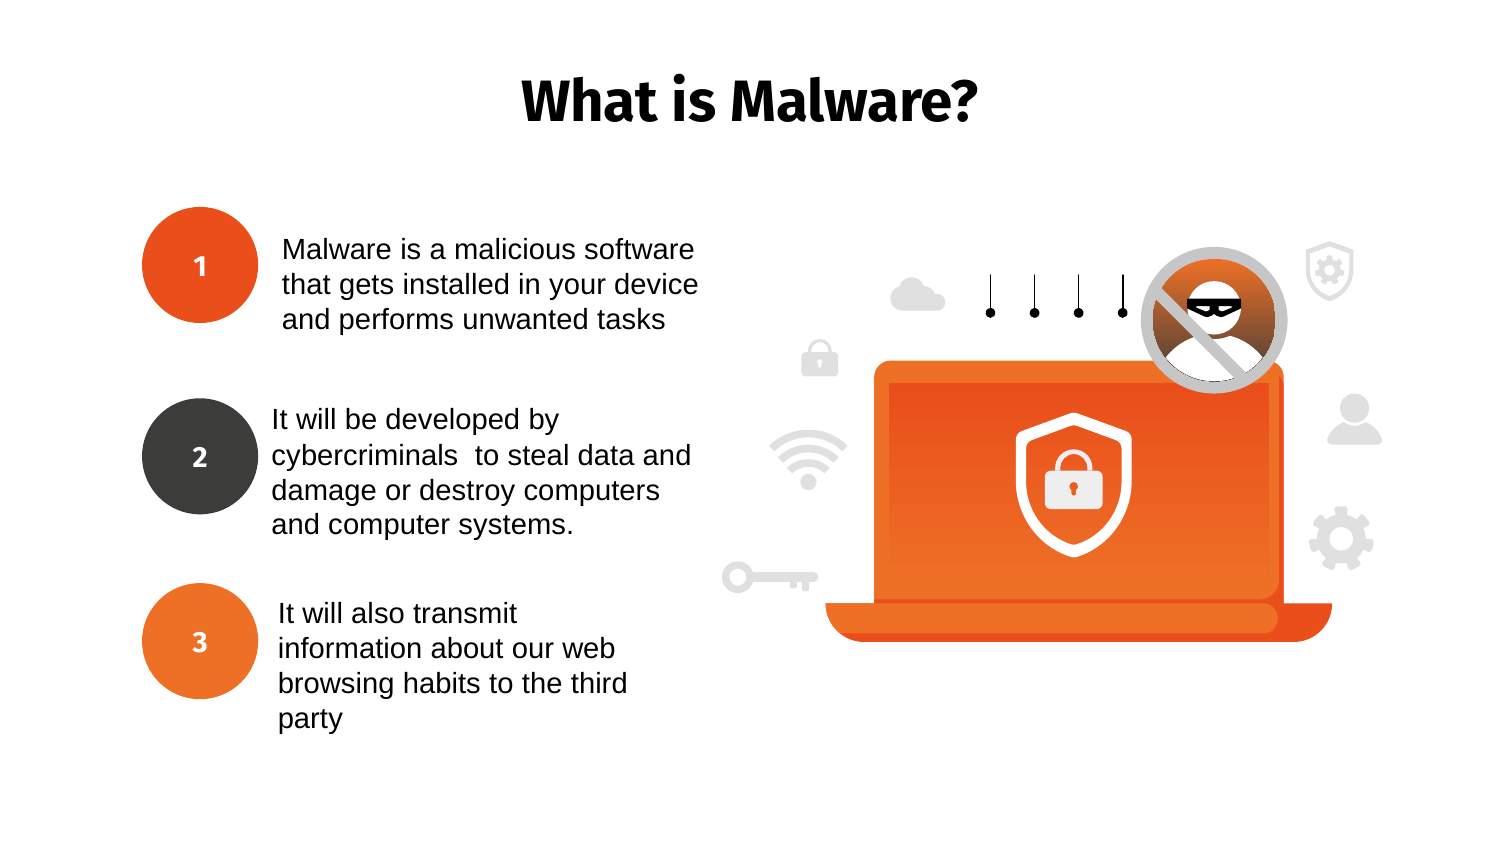

# What is Malware?

Malware is a malicious software that gets installed in your device and performs unwanted tasks
1

It will be developed by cybercriminals  to steal data and damage or destroy computers and computer systems.

2

It will also transmit information about our web browsing habits to the third party

3